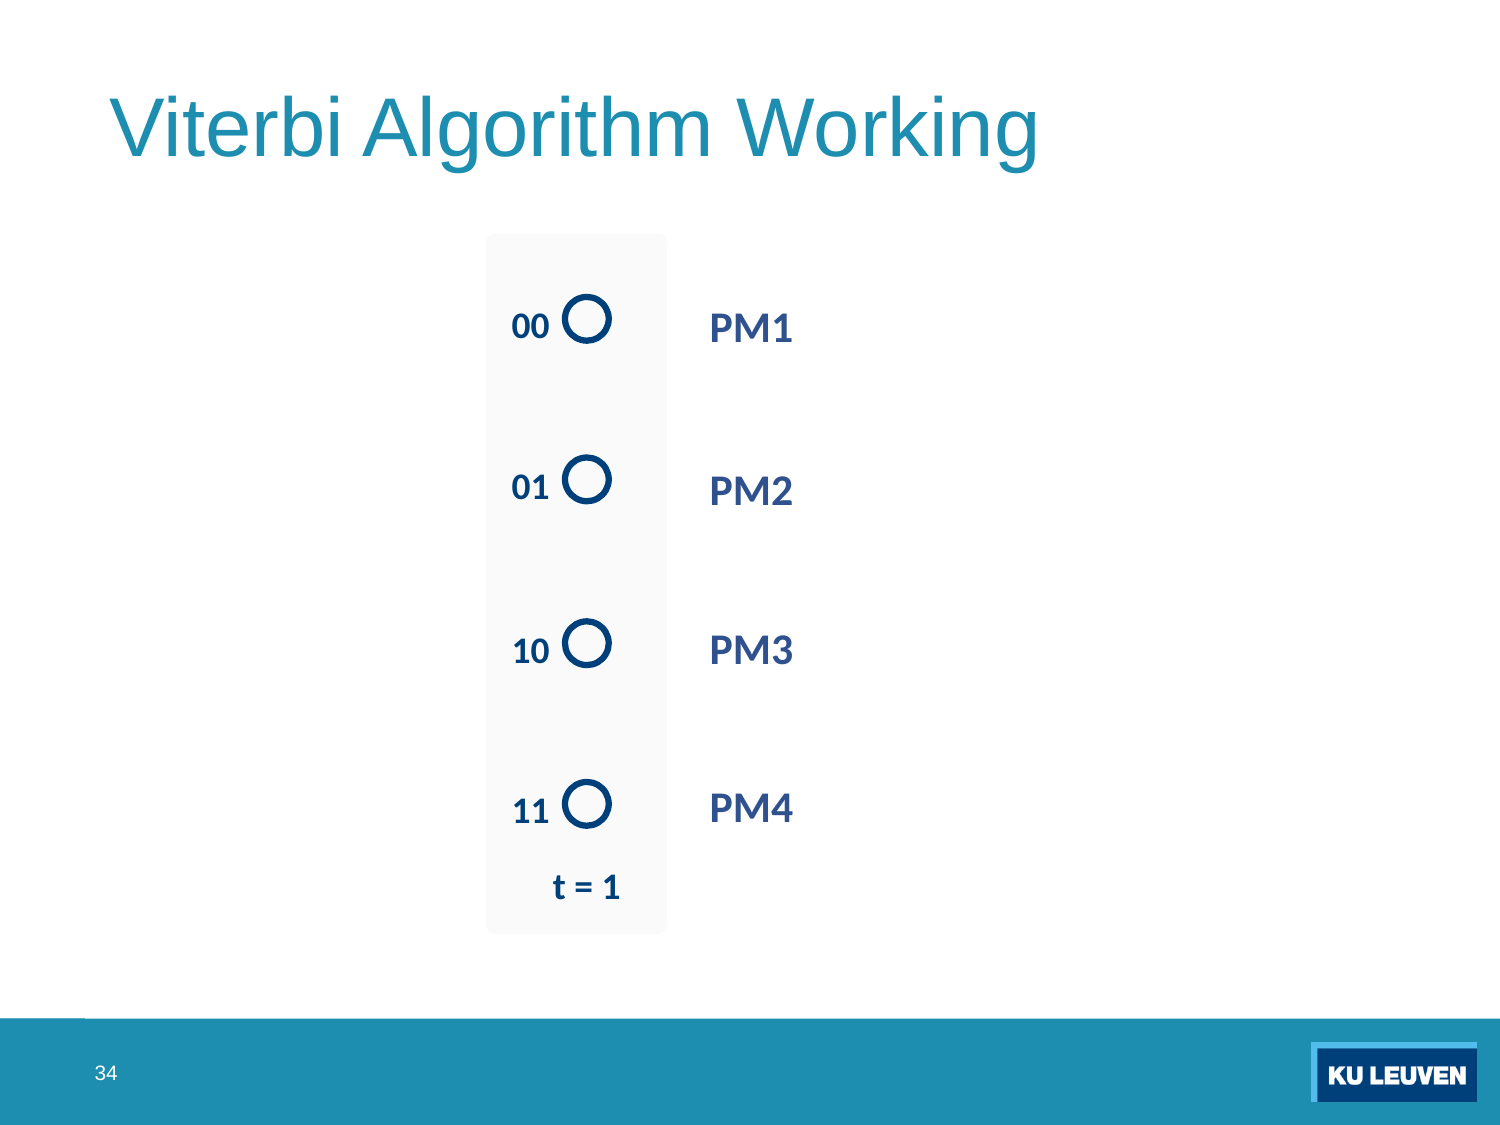

# Viterbi Algorithm Working

00

PM1
01

PM2
10

PM3
11
PM4

t = 1

34